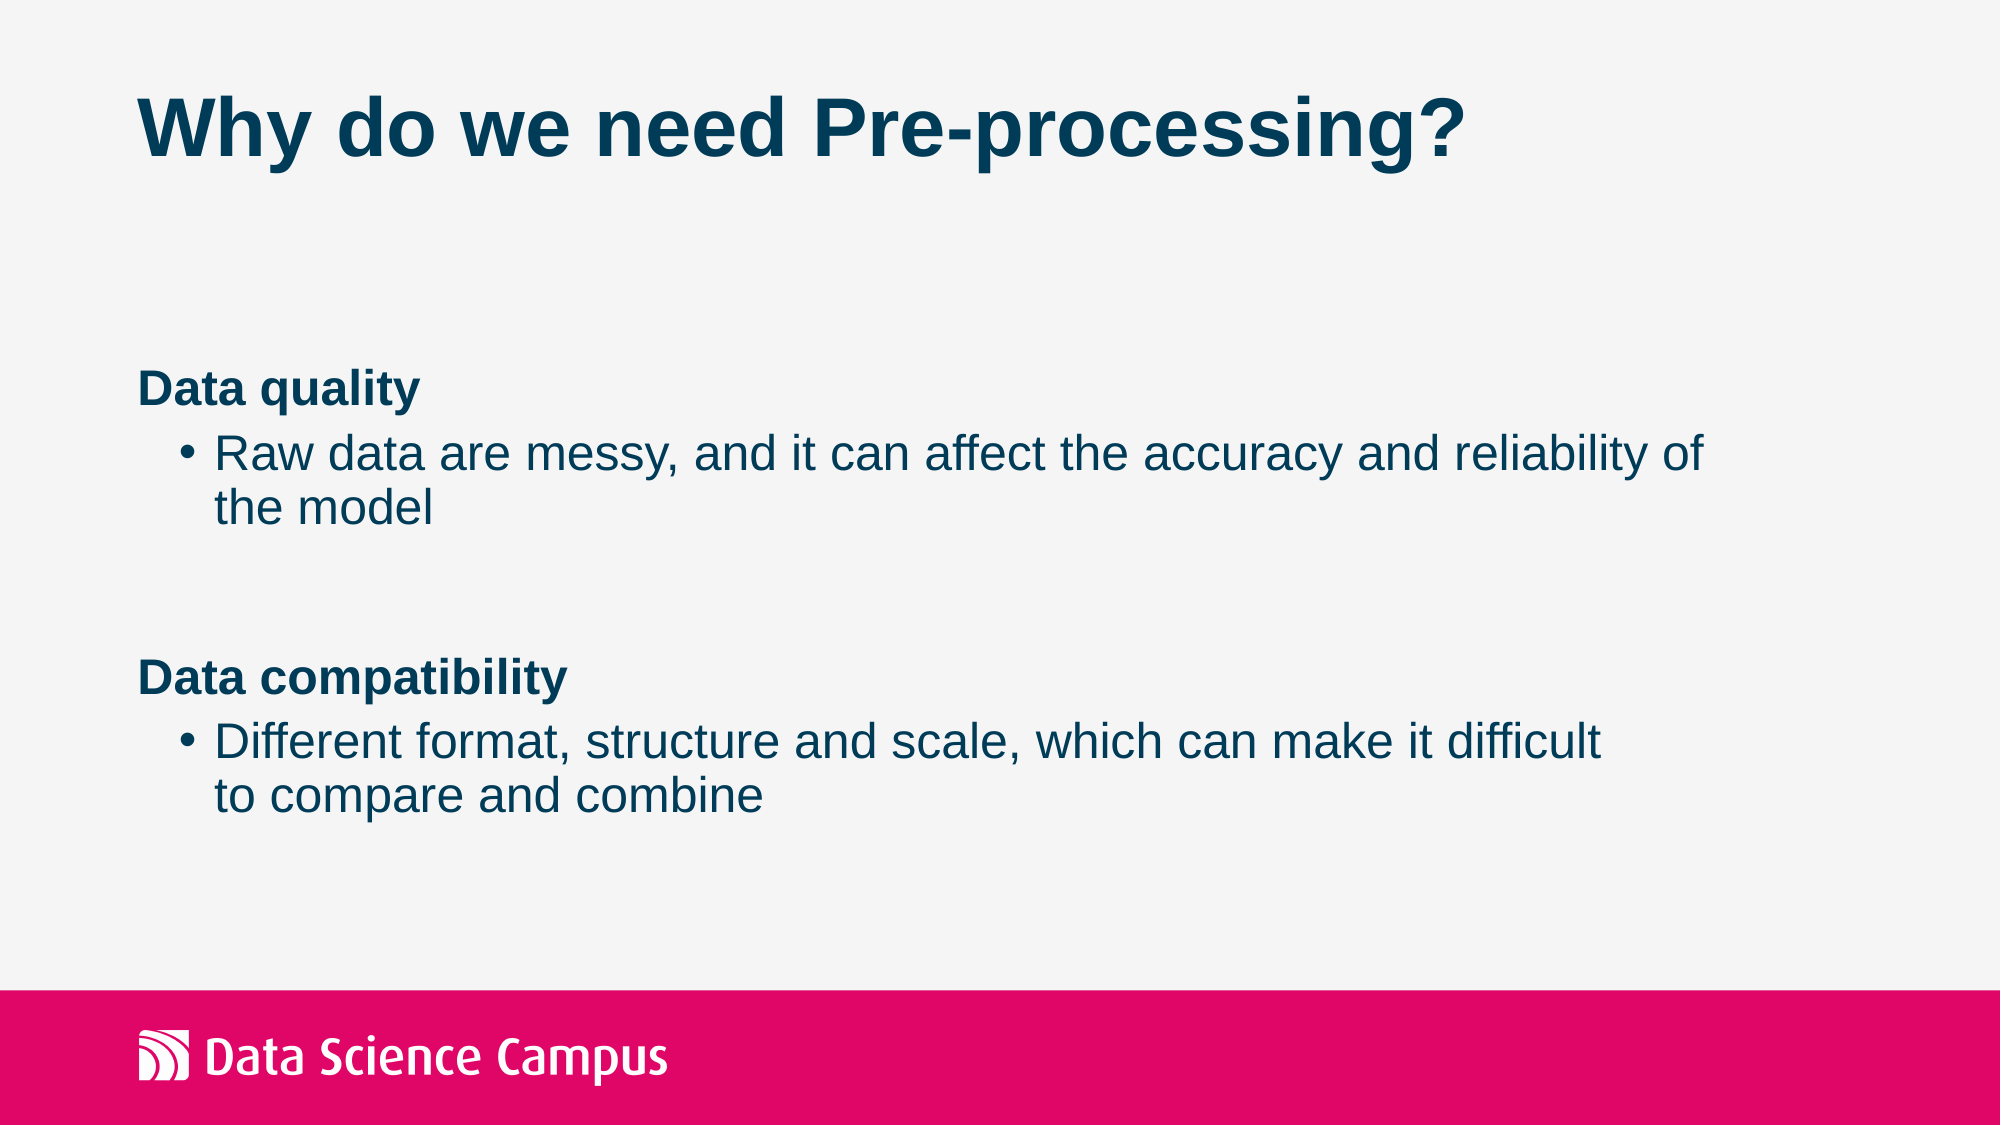

# Why do we need Pre-processing?

Data quality
Raw data are messy, and it can affect the accuracy and reliability of the model

Data compatibility
Different format, structure and scale, which can make it difficult to compare and combine